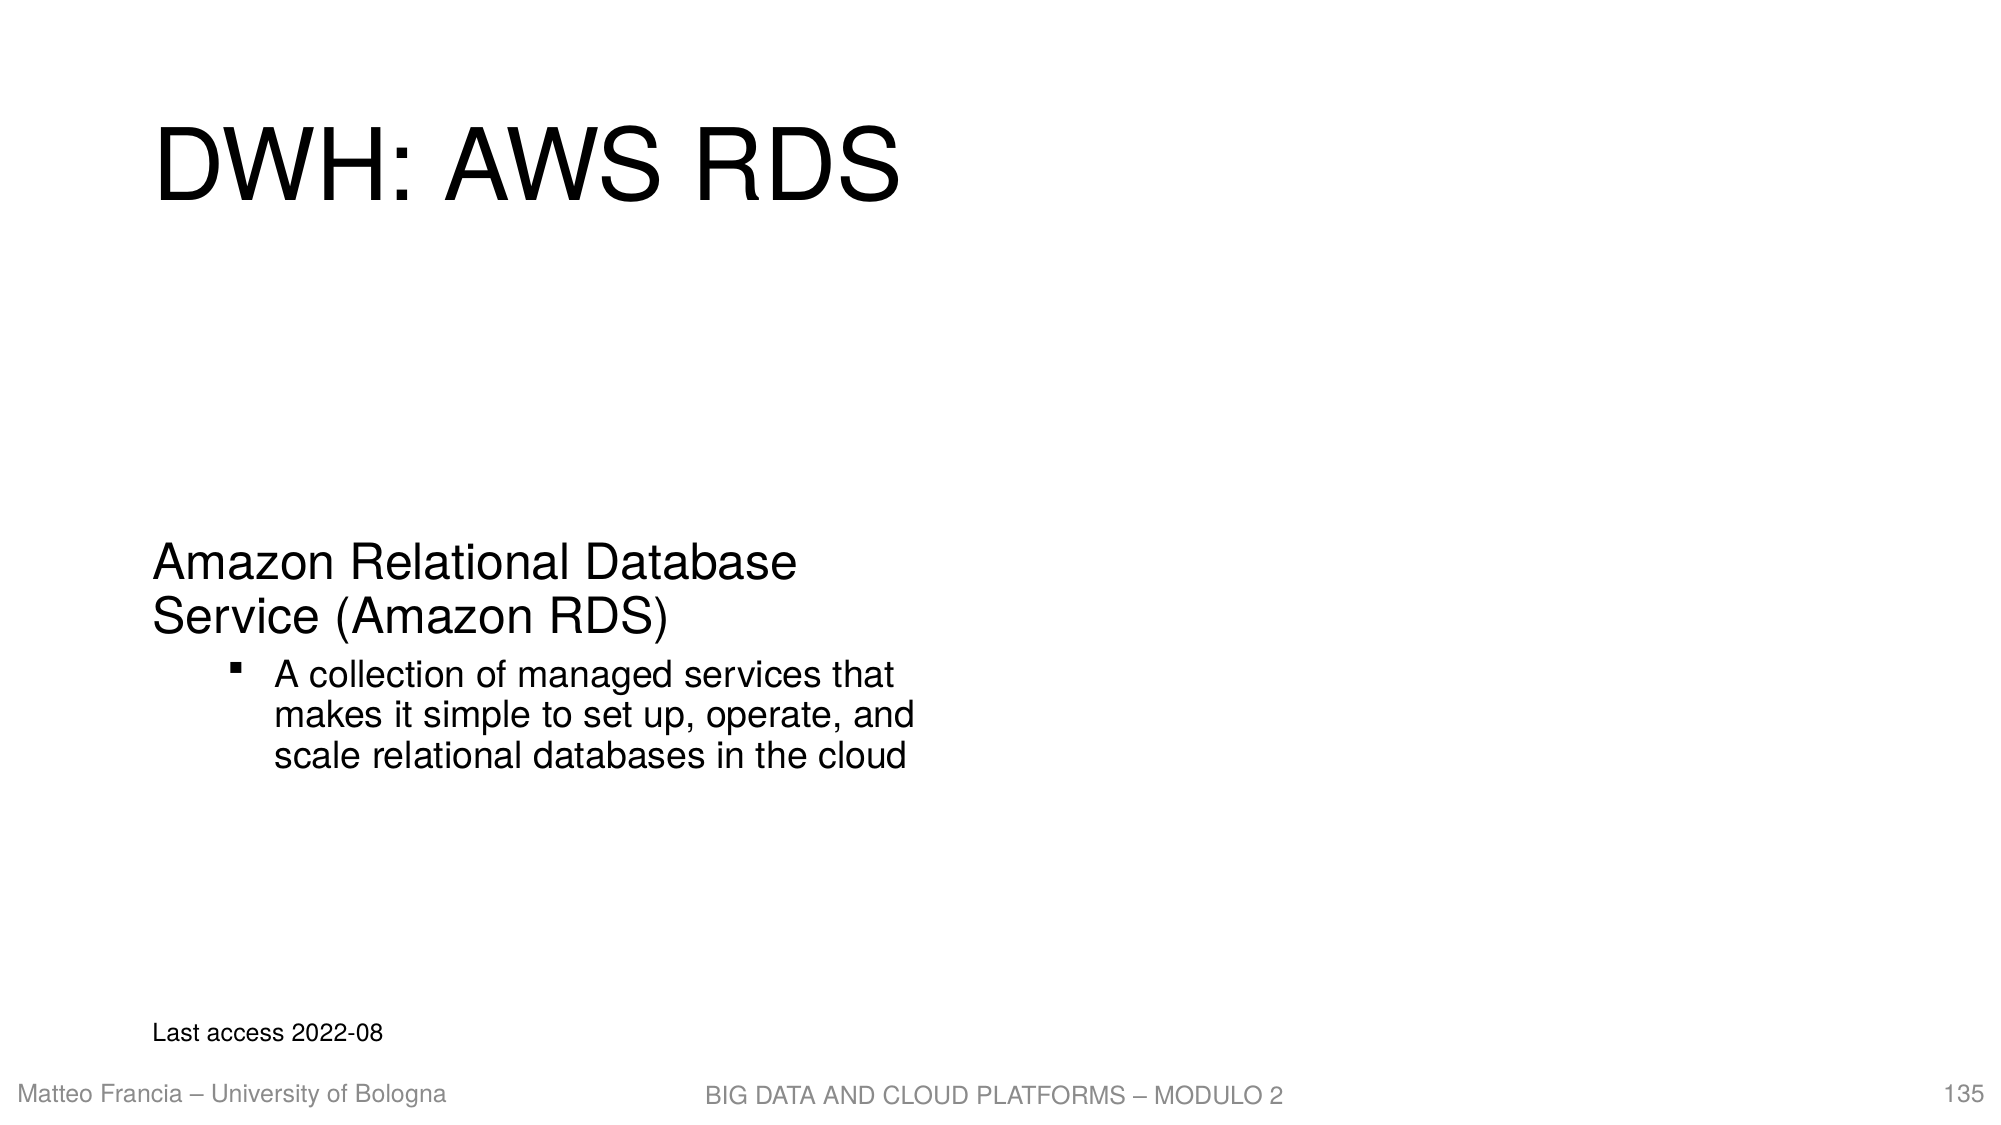

# DWH: AWS RDS
Amazon Relational Database Service (Amazon RDS)
A collection of managed services that makes it simple to set up, operate, and scale relational databases in the cloud

Last access 2022-08
135
Matteo Francia – University of Bologna